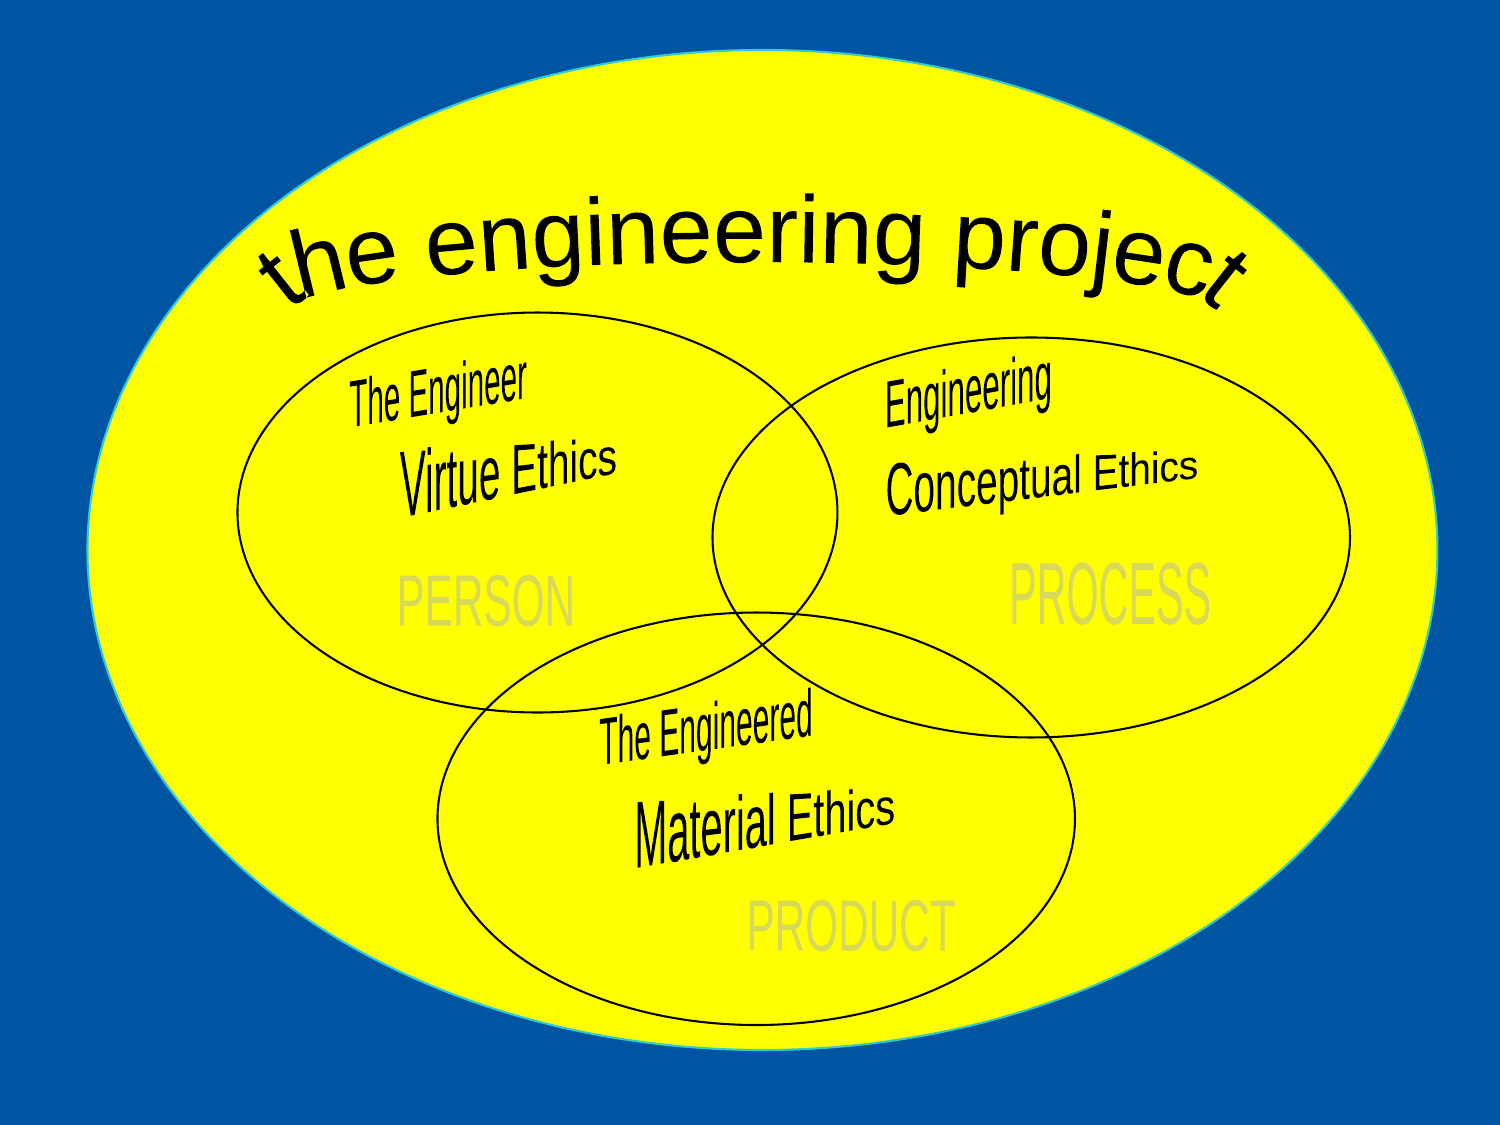

the engineering project

The Engineer
Engineering
Virtue Ethics
Conceptual Ethics
PROCESS
PERSON

The Engineered
Material Ethics
PRODUCT